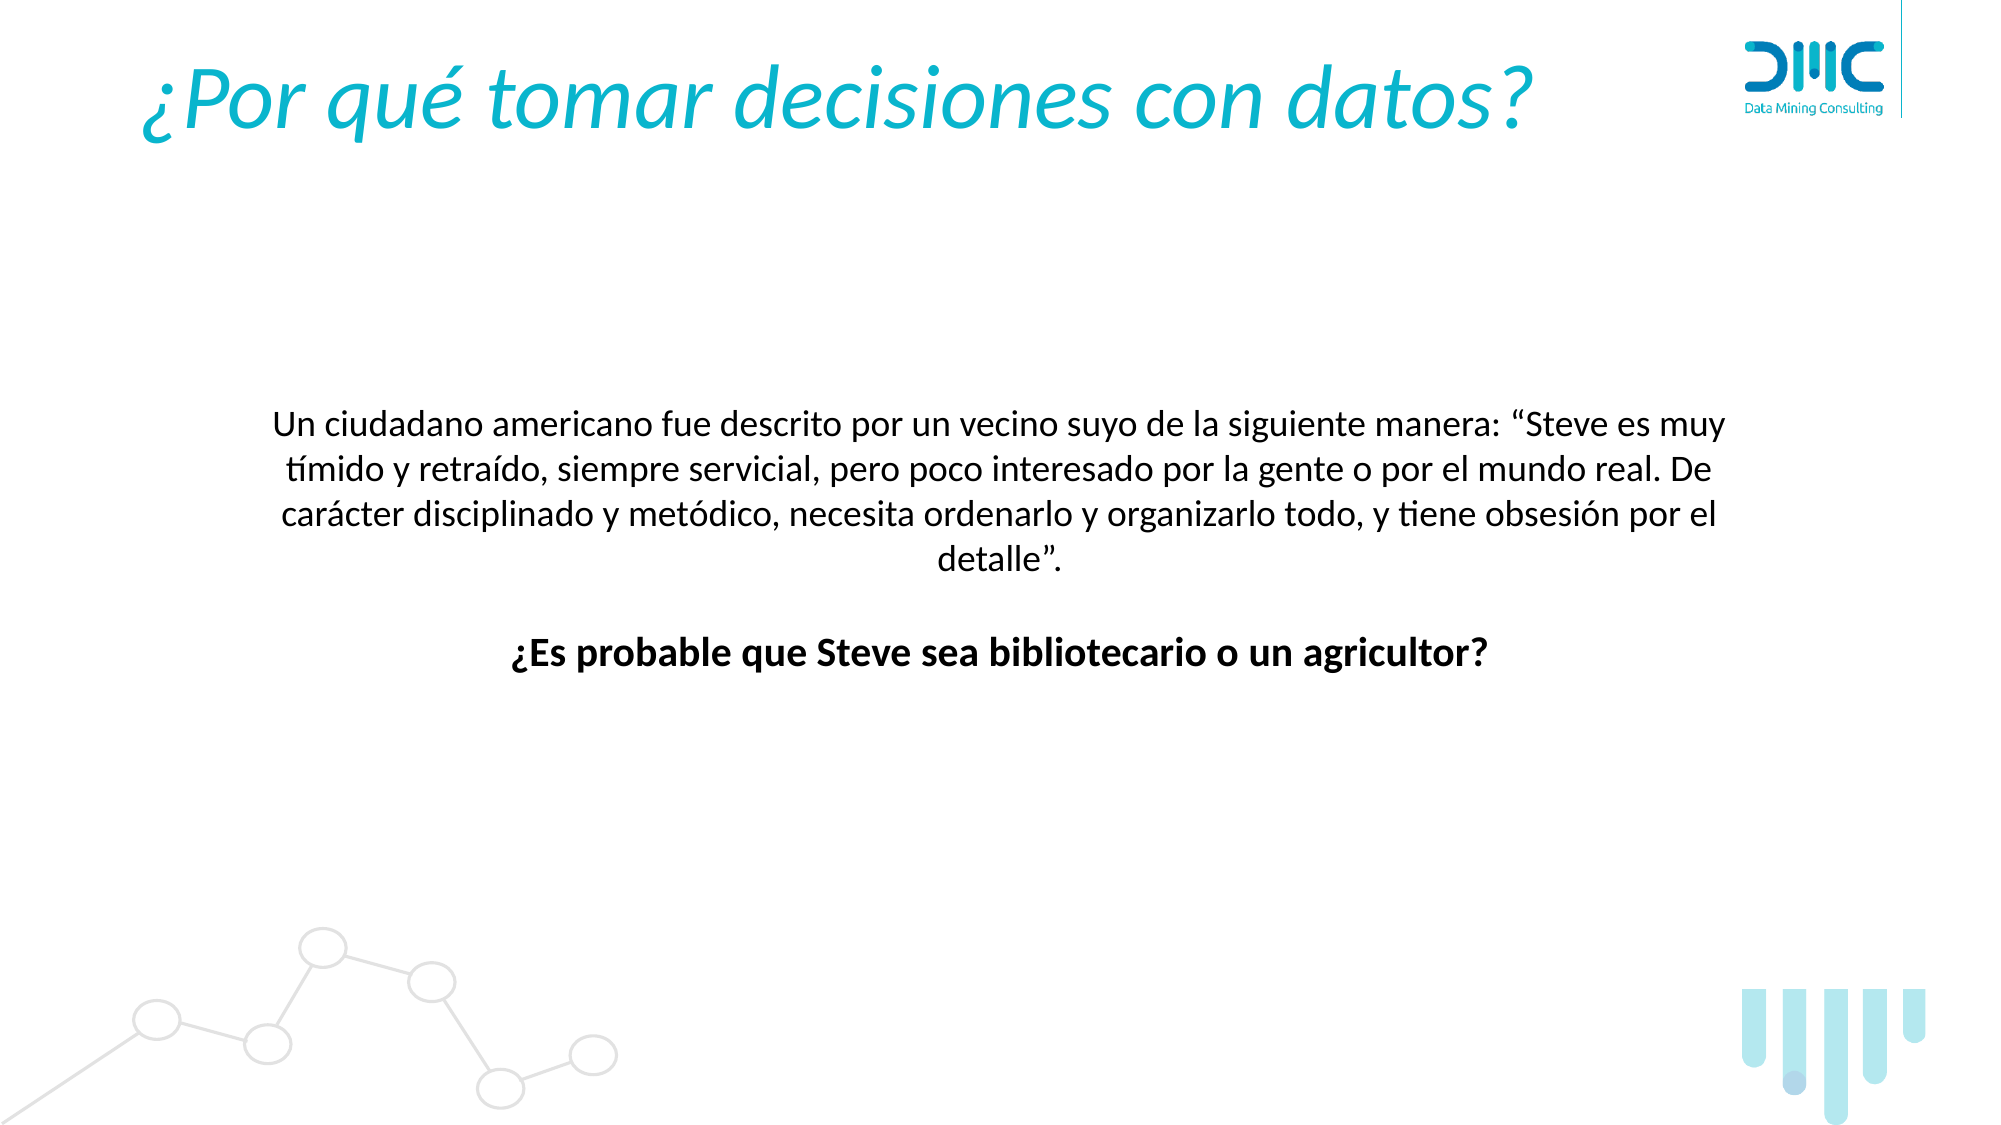

# ¿Por qué tomar decisiones con datos?
Un ciudadano americano fue descrito por un vecino suyo de la siguiente manera: “Steve es muy tímido y retraído, siempre servicial, pero poco interesado por la gente o por el mundo real. De carácter disciplinado y metódico, necesita ordenarlo y organizarlo todo, y tiene obsesión por el detalle”.

¿Es probable que Steve sea bibliotecario o un agricultor?